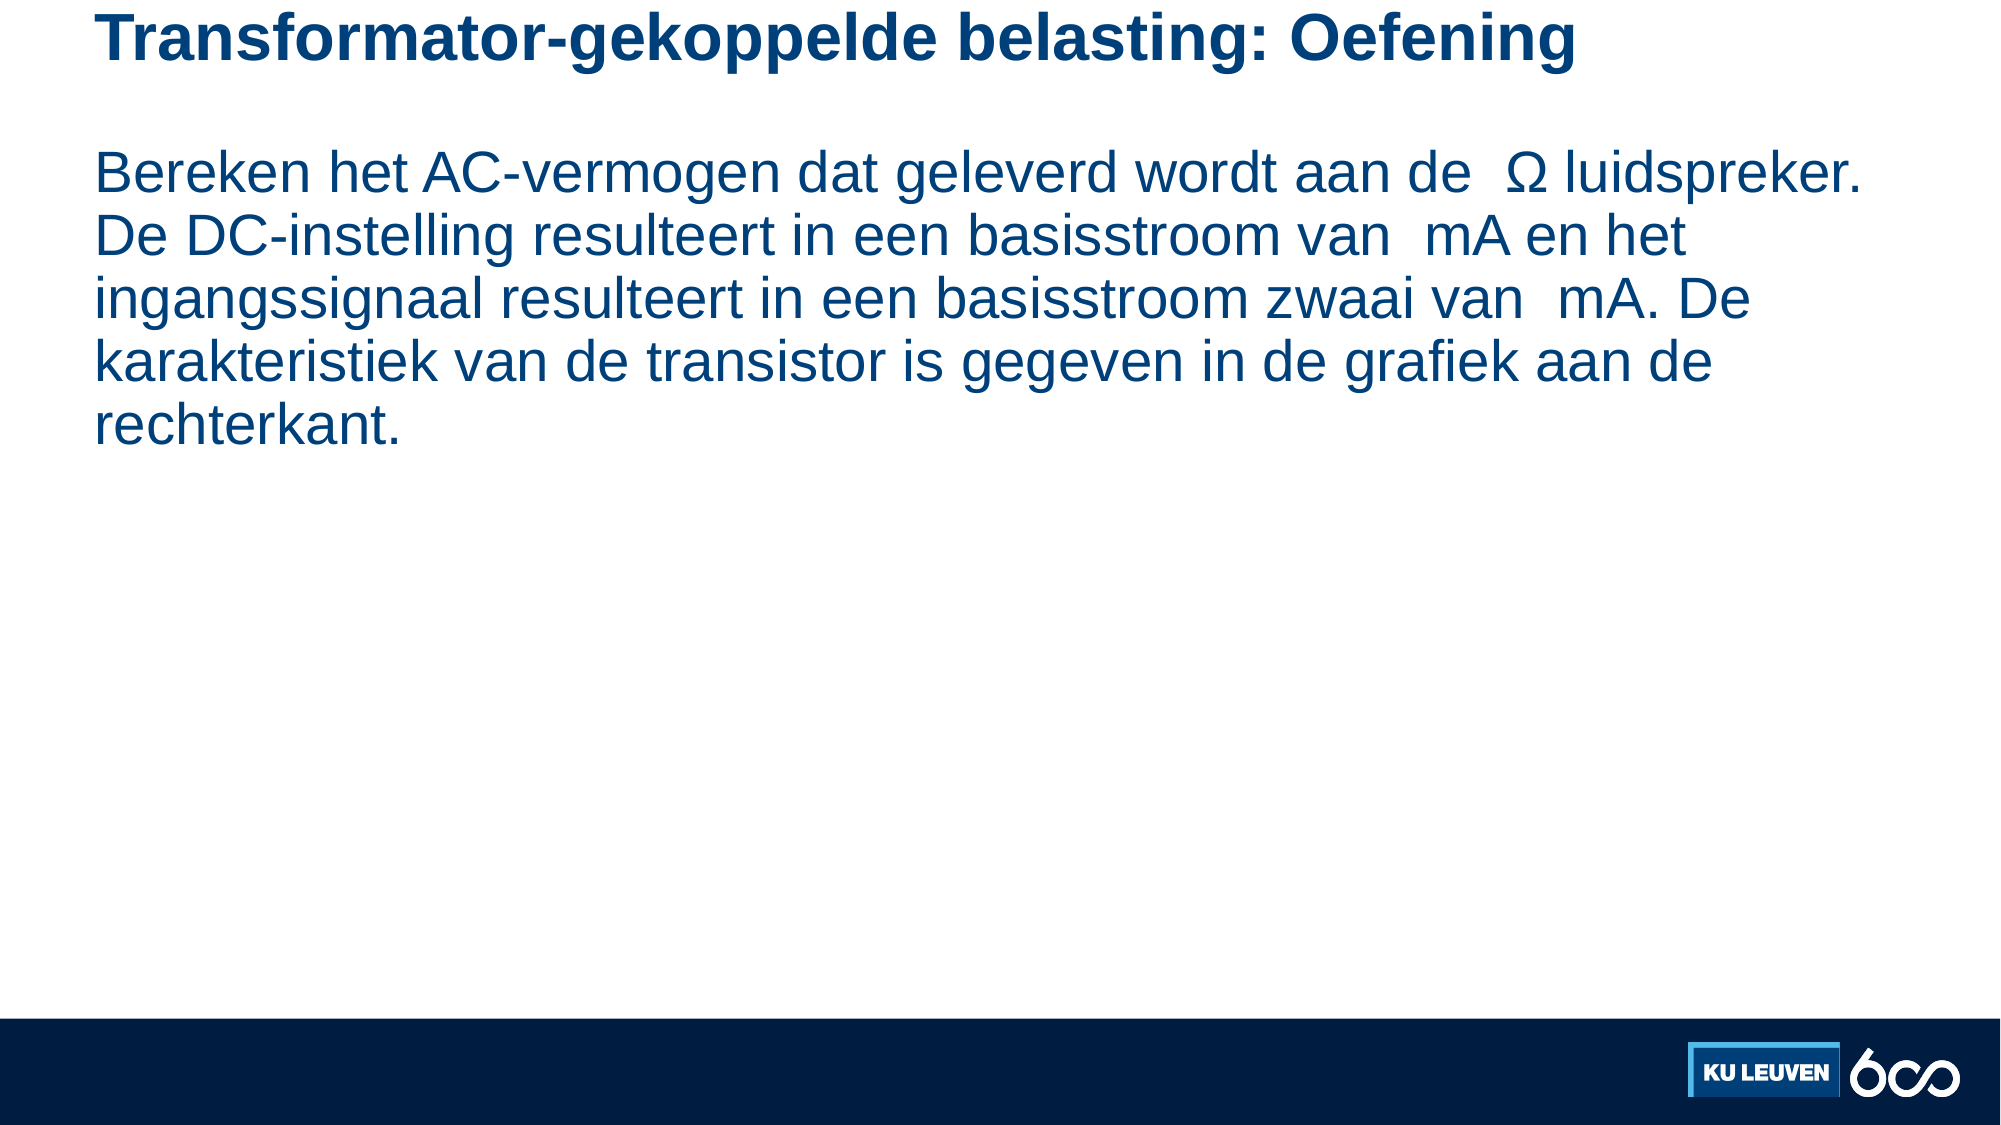

# Transformator-gekoppelde belasting: Oefening
Bereken het AC-vermogen dat geleverd wordt aan de  Ω luidspreker. De DC-instelling resulteert in een basisstroom van  mA en het ingangssignaal resulteert in een basisstroom zwaai van  mA. De karakteristiek van de transistor is gegeven in de grafiek aan de rechterkant.